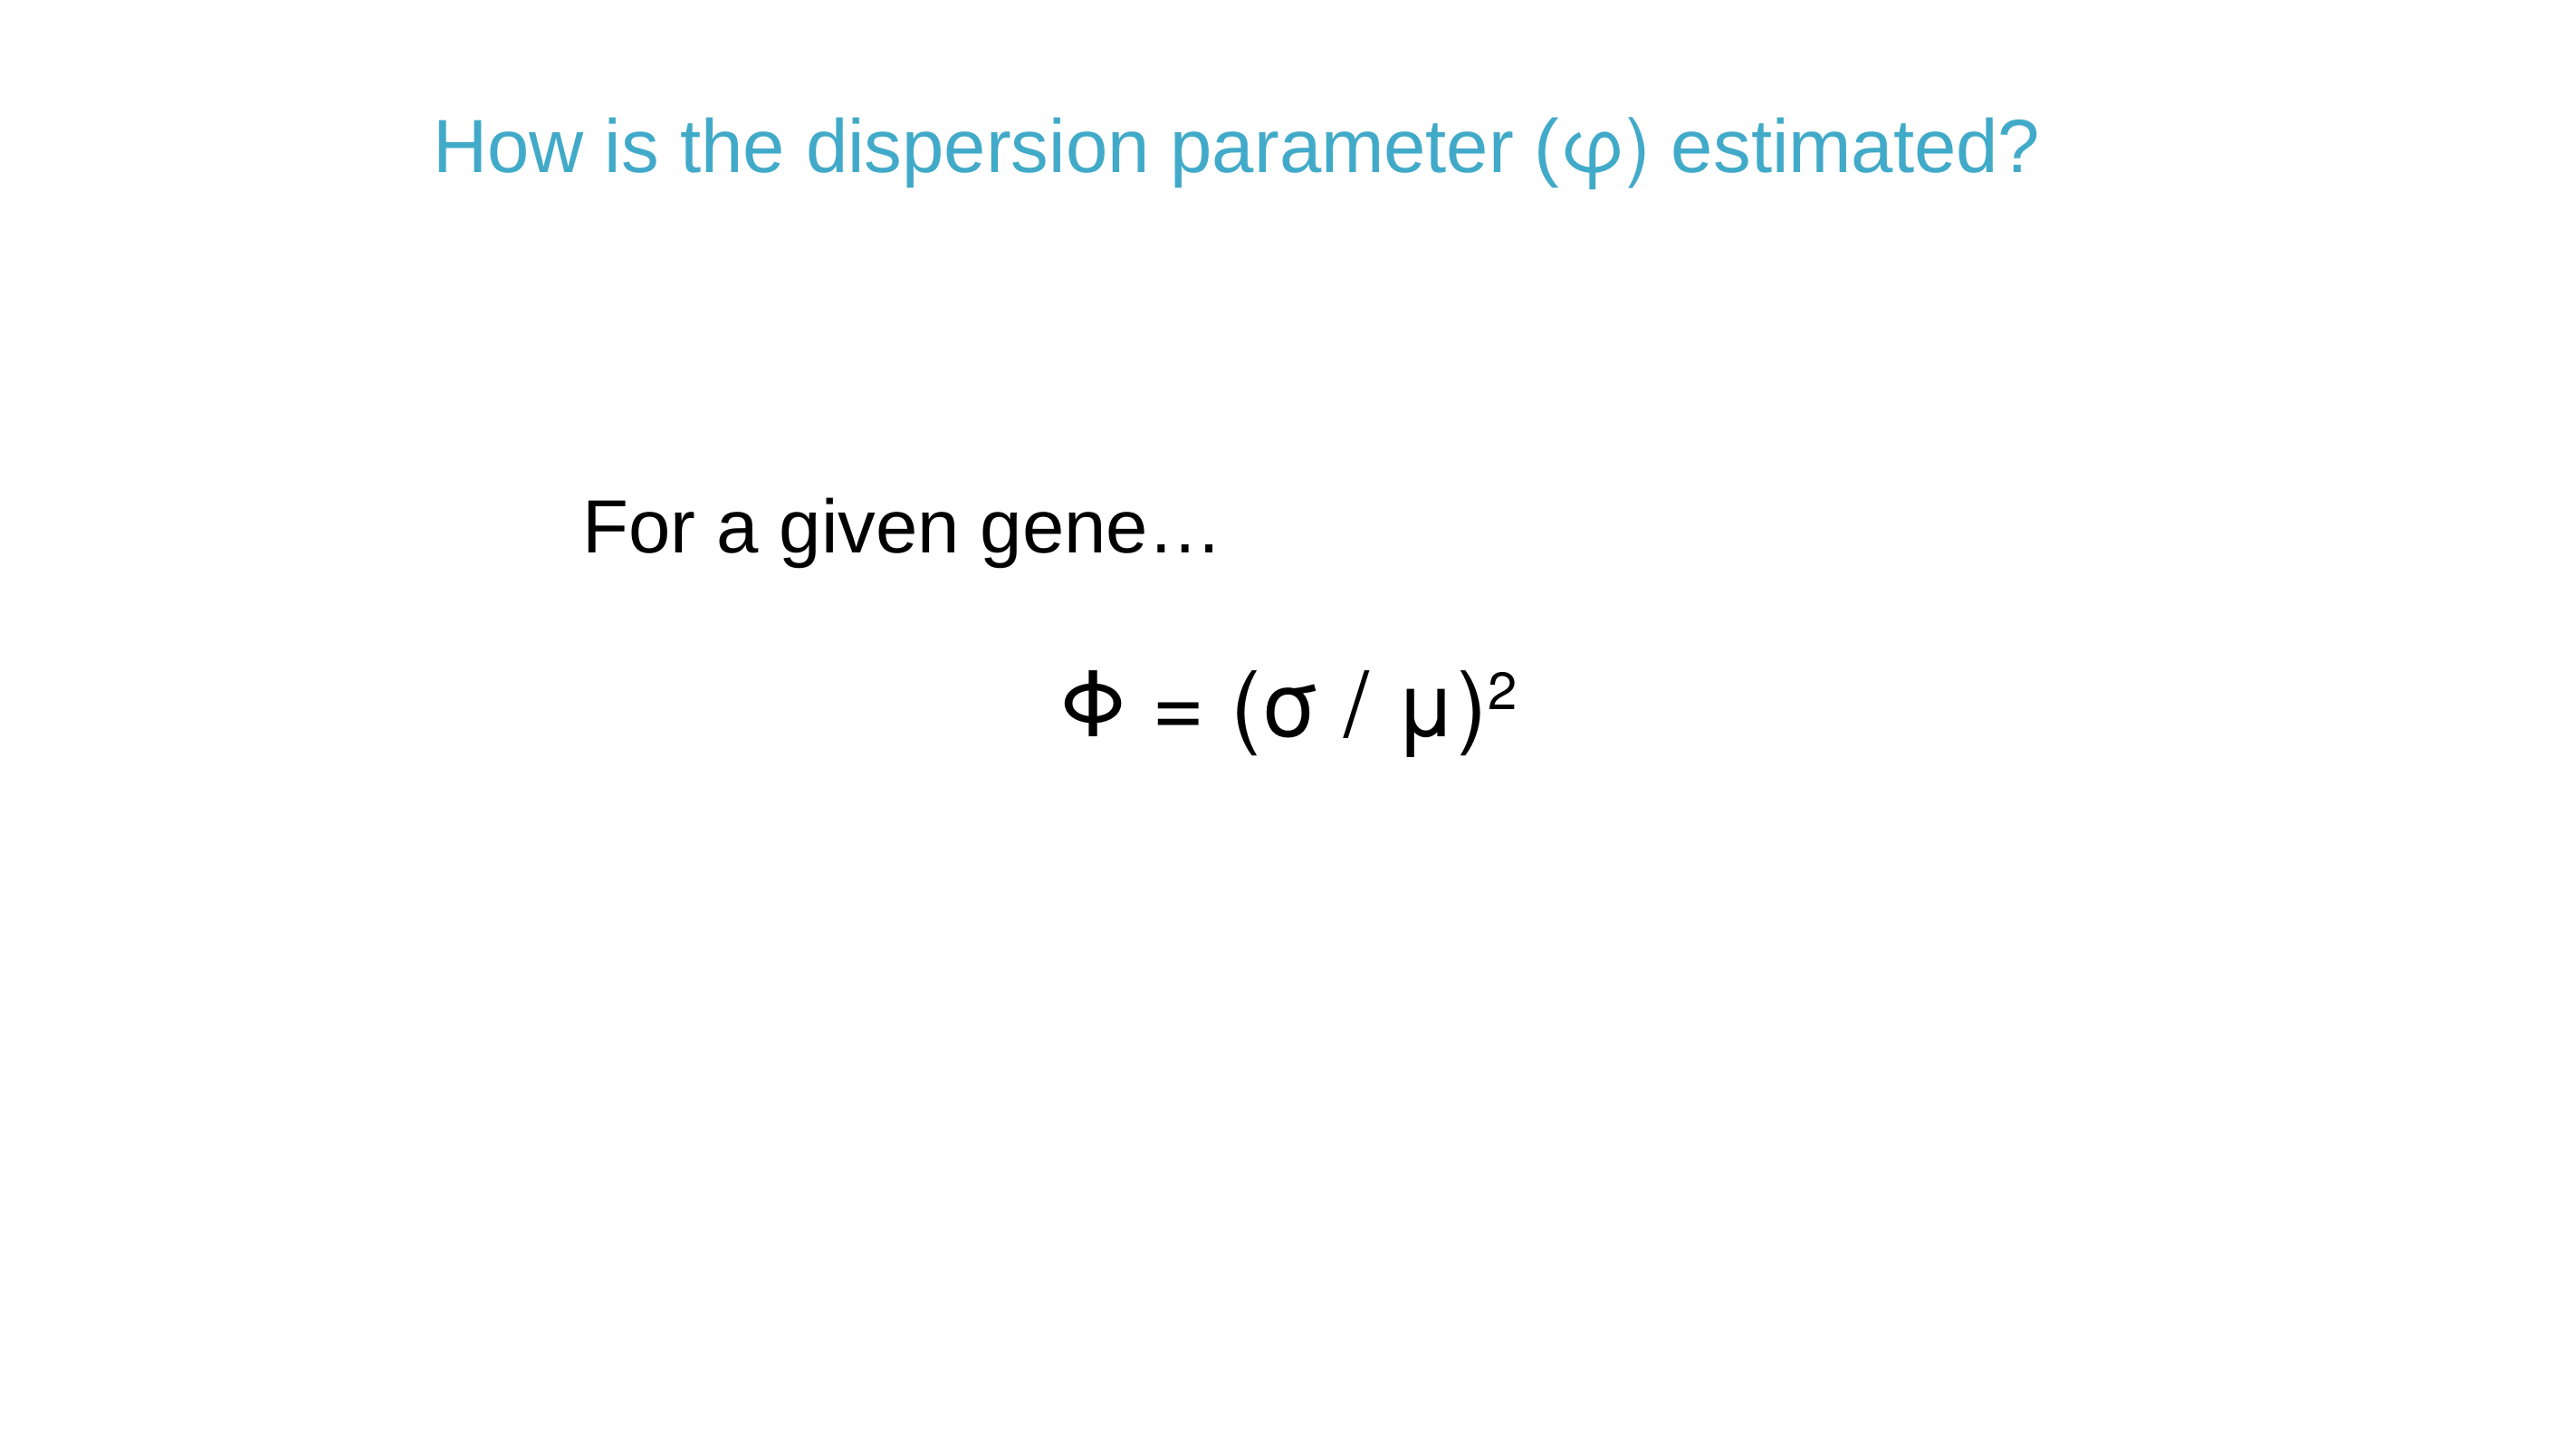

How is the dispersion parameter (φ) estimated?
For a given gene…
Φ = (σ / μ)2